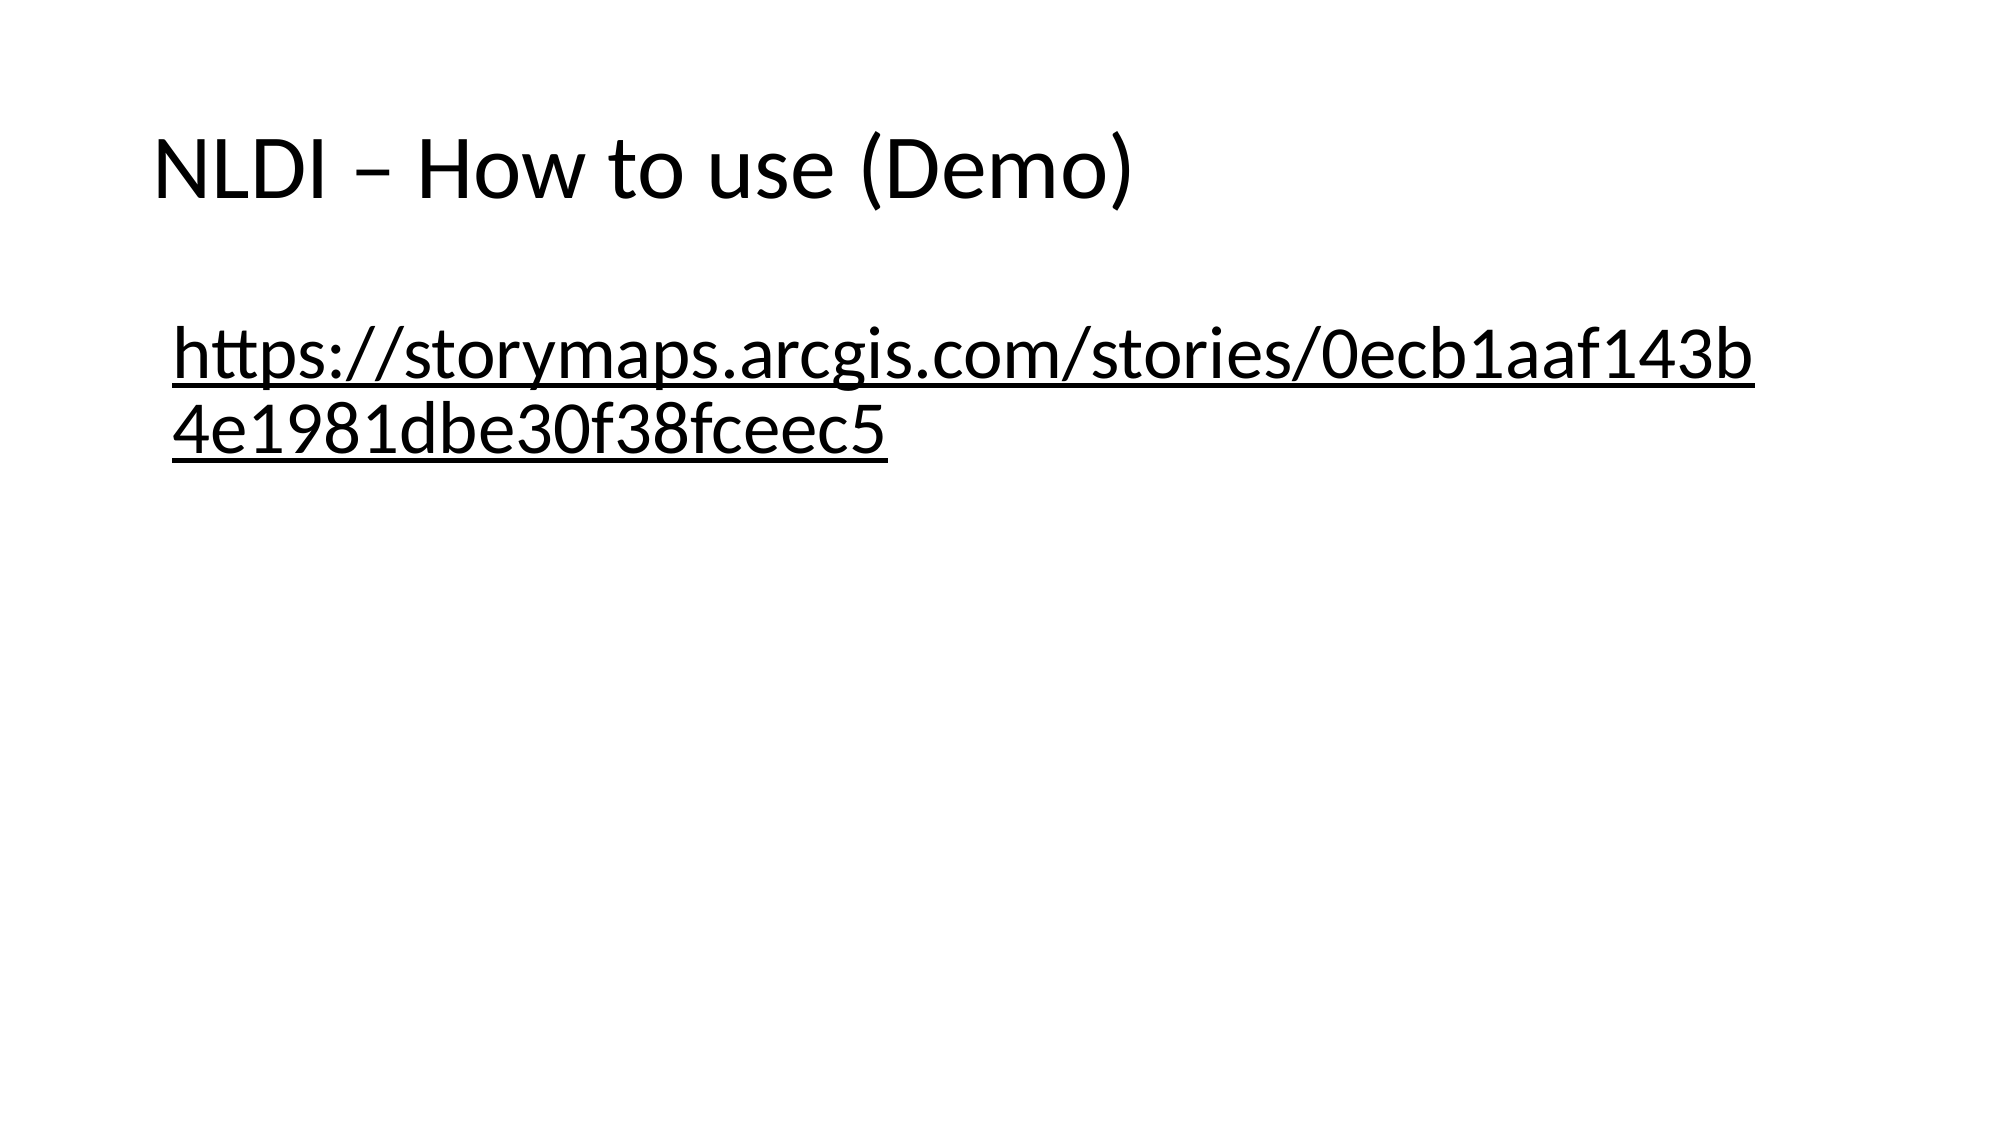

# NLDI – How to use (Demo)
https://storymaps.arcgis.com/stories/0ecb1aaf143b4e1981dbe30f38fceec5